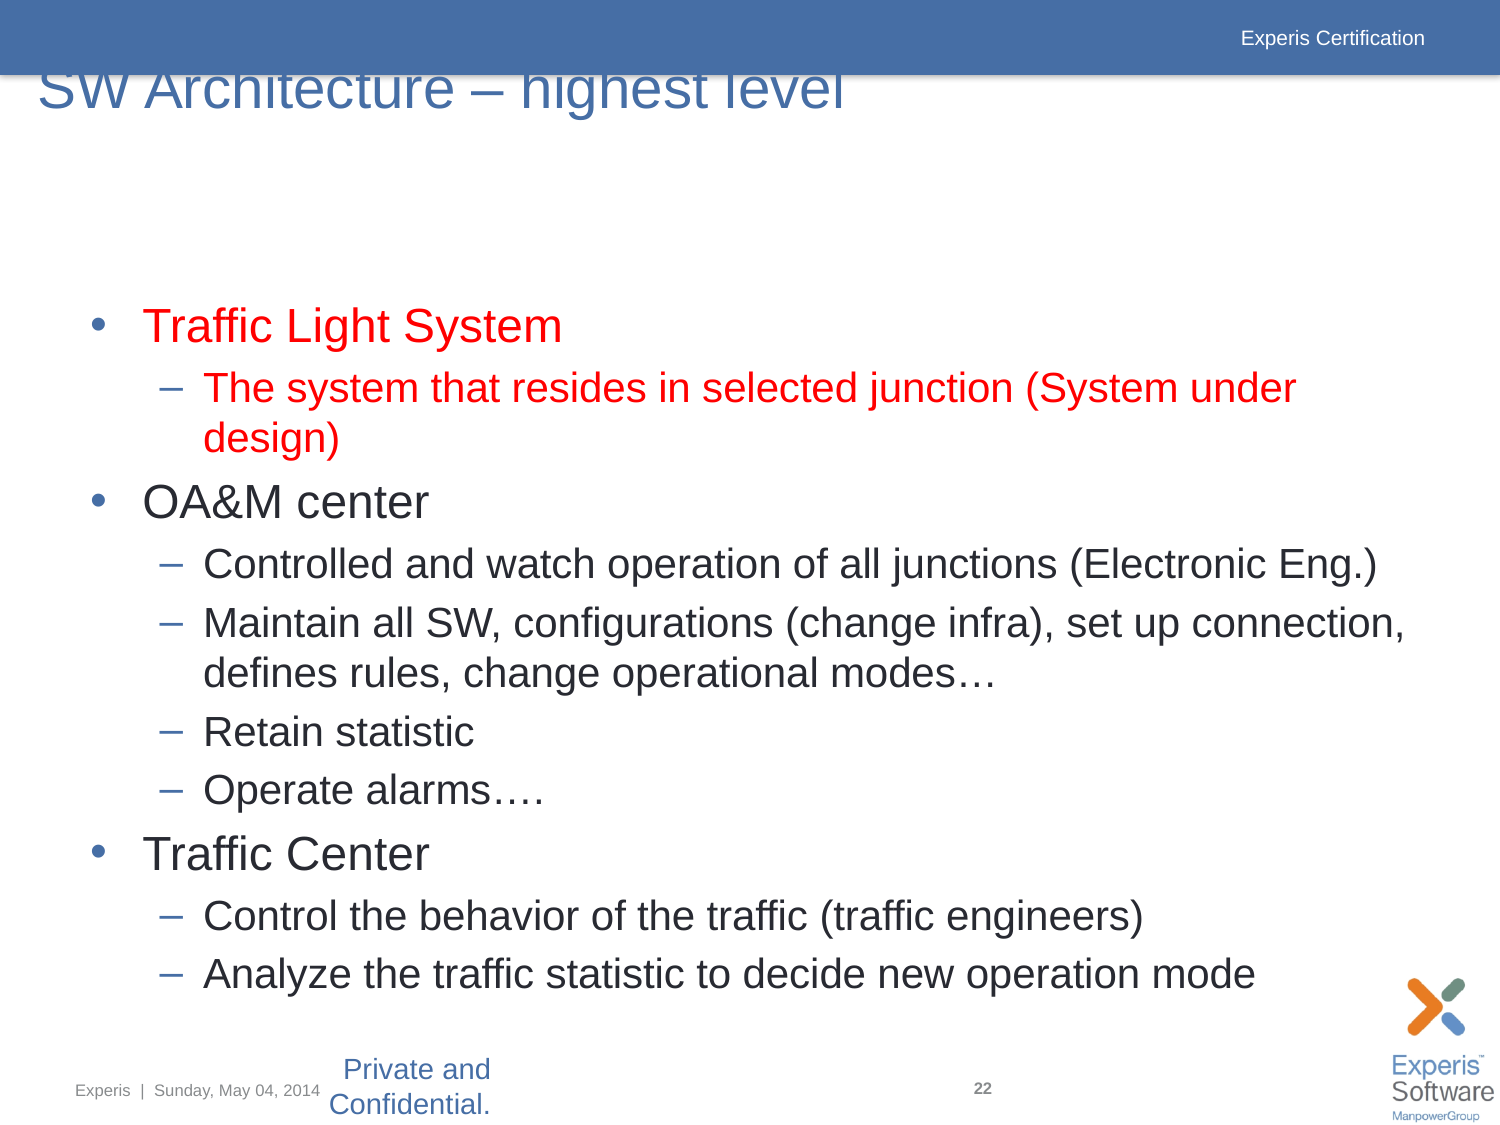

# SW Architecture – highest level
Traffic Light System
The system that resides in selected junction (System under design)
OA&M center
Controlled and watch operation of all junctions (Electronic Eng.)
Maintain all SW, configurations (change infra), set up connection, defines rules, change operational modes…
Retain statistic
Operate alarms….
Traffic Center
Control the behavior of the traffic (traffic engineers)
Analyze the traffic statistic to decide new operation mode
Private and Confidential. Copyright DSP Group, 2009. All rights reserved.